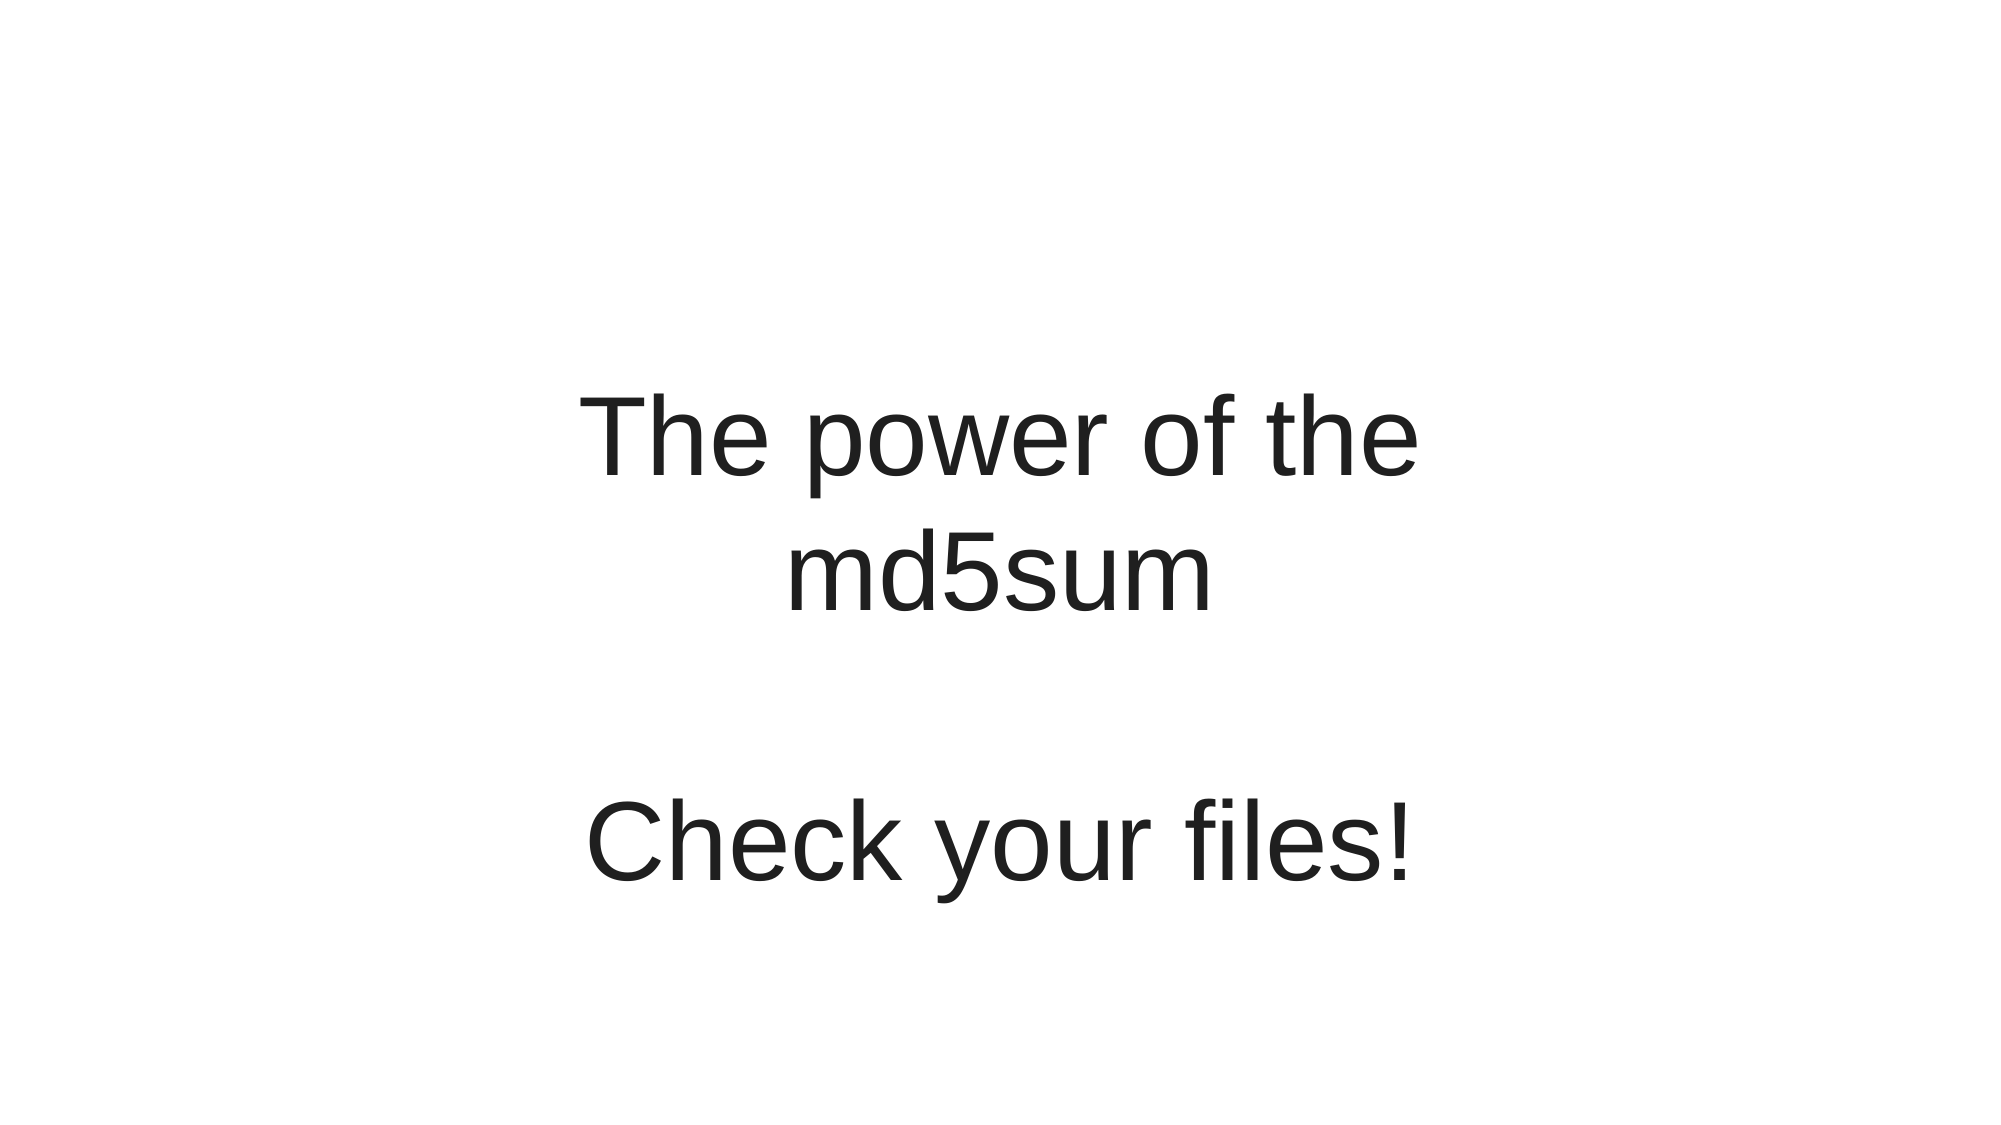

The power of the md5sum

Check your files!